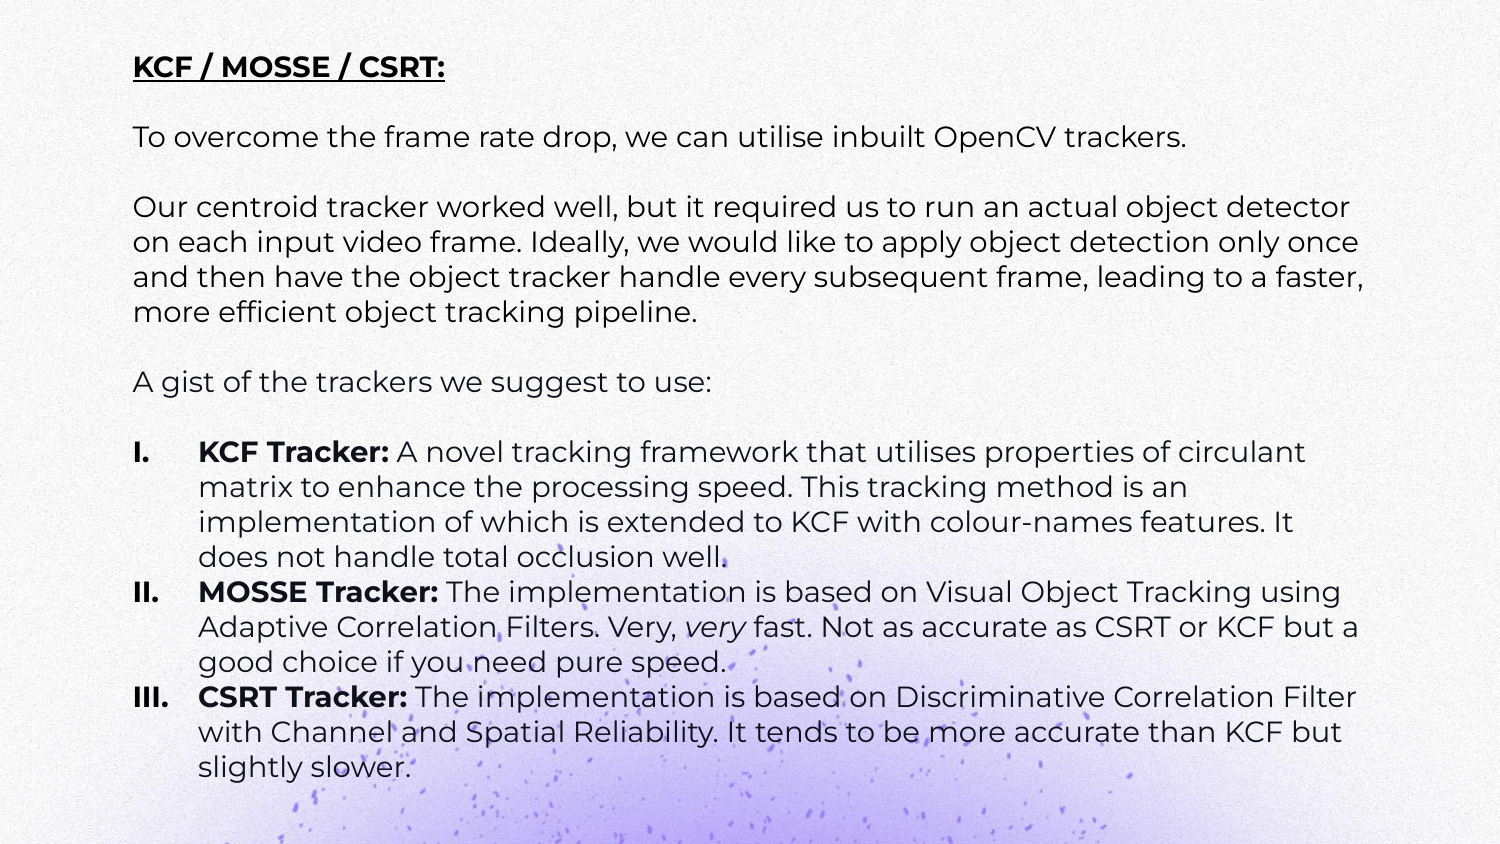

KCF / MOSSE / CSRT:

To overcome the frame rate drop, we can utilise inbuilt OpenCV trackers.

Our centroid tracker worked well, but it required us to run an actual object detector on each input video frame. Ideally, we would like to apply object detection only once and then have the object tracker handle every subsequent frame, leading to a faster, more efficient object tracking pipeline.

A gist of the trackers we suggest to use:

KCF Tracker: A novel tracking framework that utilises properties of circulant matrix to enhance the processing speed. This tracking method is an implementation of which is extended to KCF with colour-names features. It does not handle total occlusion well.
MOSSE Tracker: The implementation is based on Visual Object Tracking using Adaptive Correlation Filters. Very, very fast. Not as accurate as CSRT or KCF but a good choice if you need pure speed.
CSRT Tracker: The implementation is based on Discriminative Correlation Filter with Channel and Spatial Reliability. It tends to be more accurate than KCF but slightly slower.